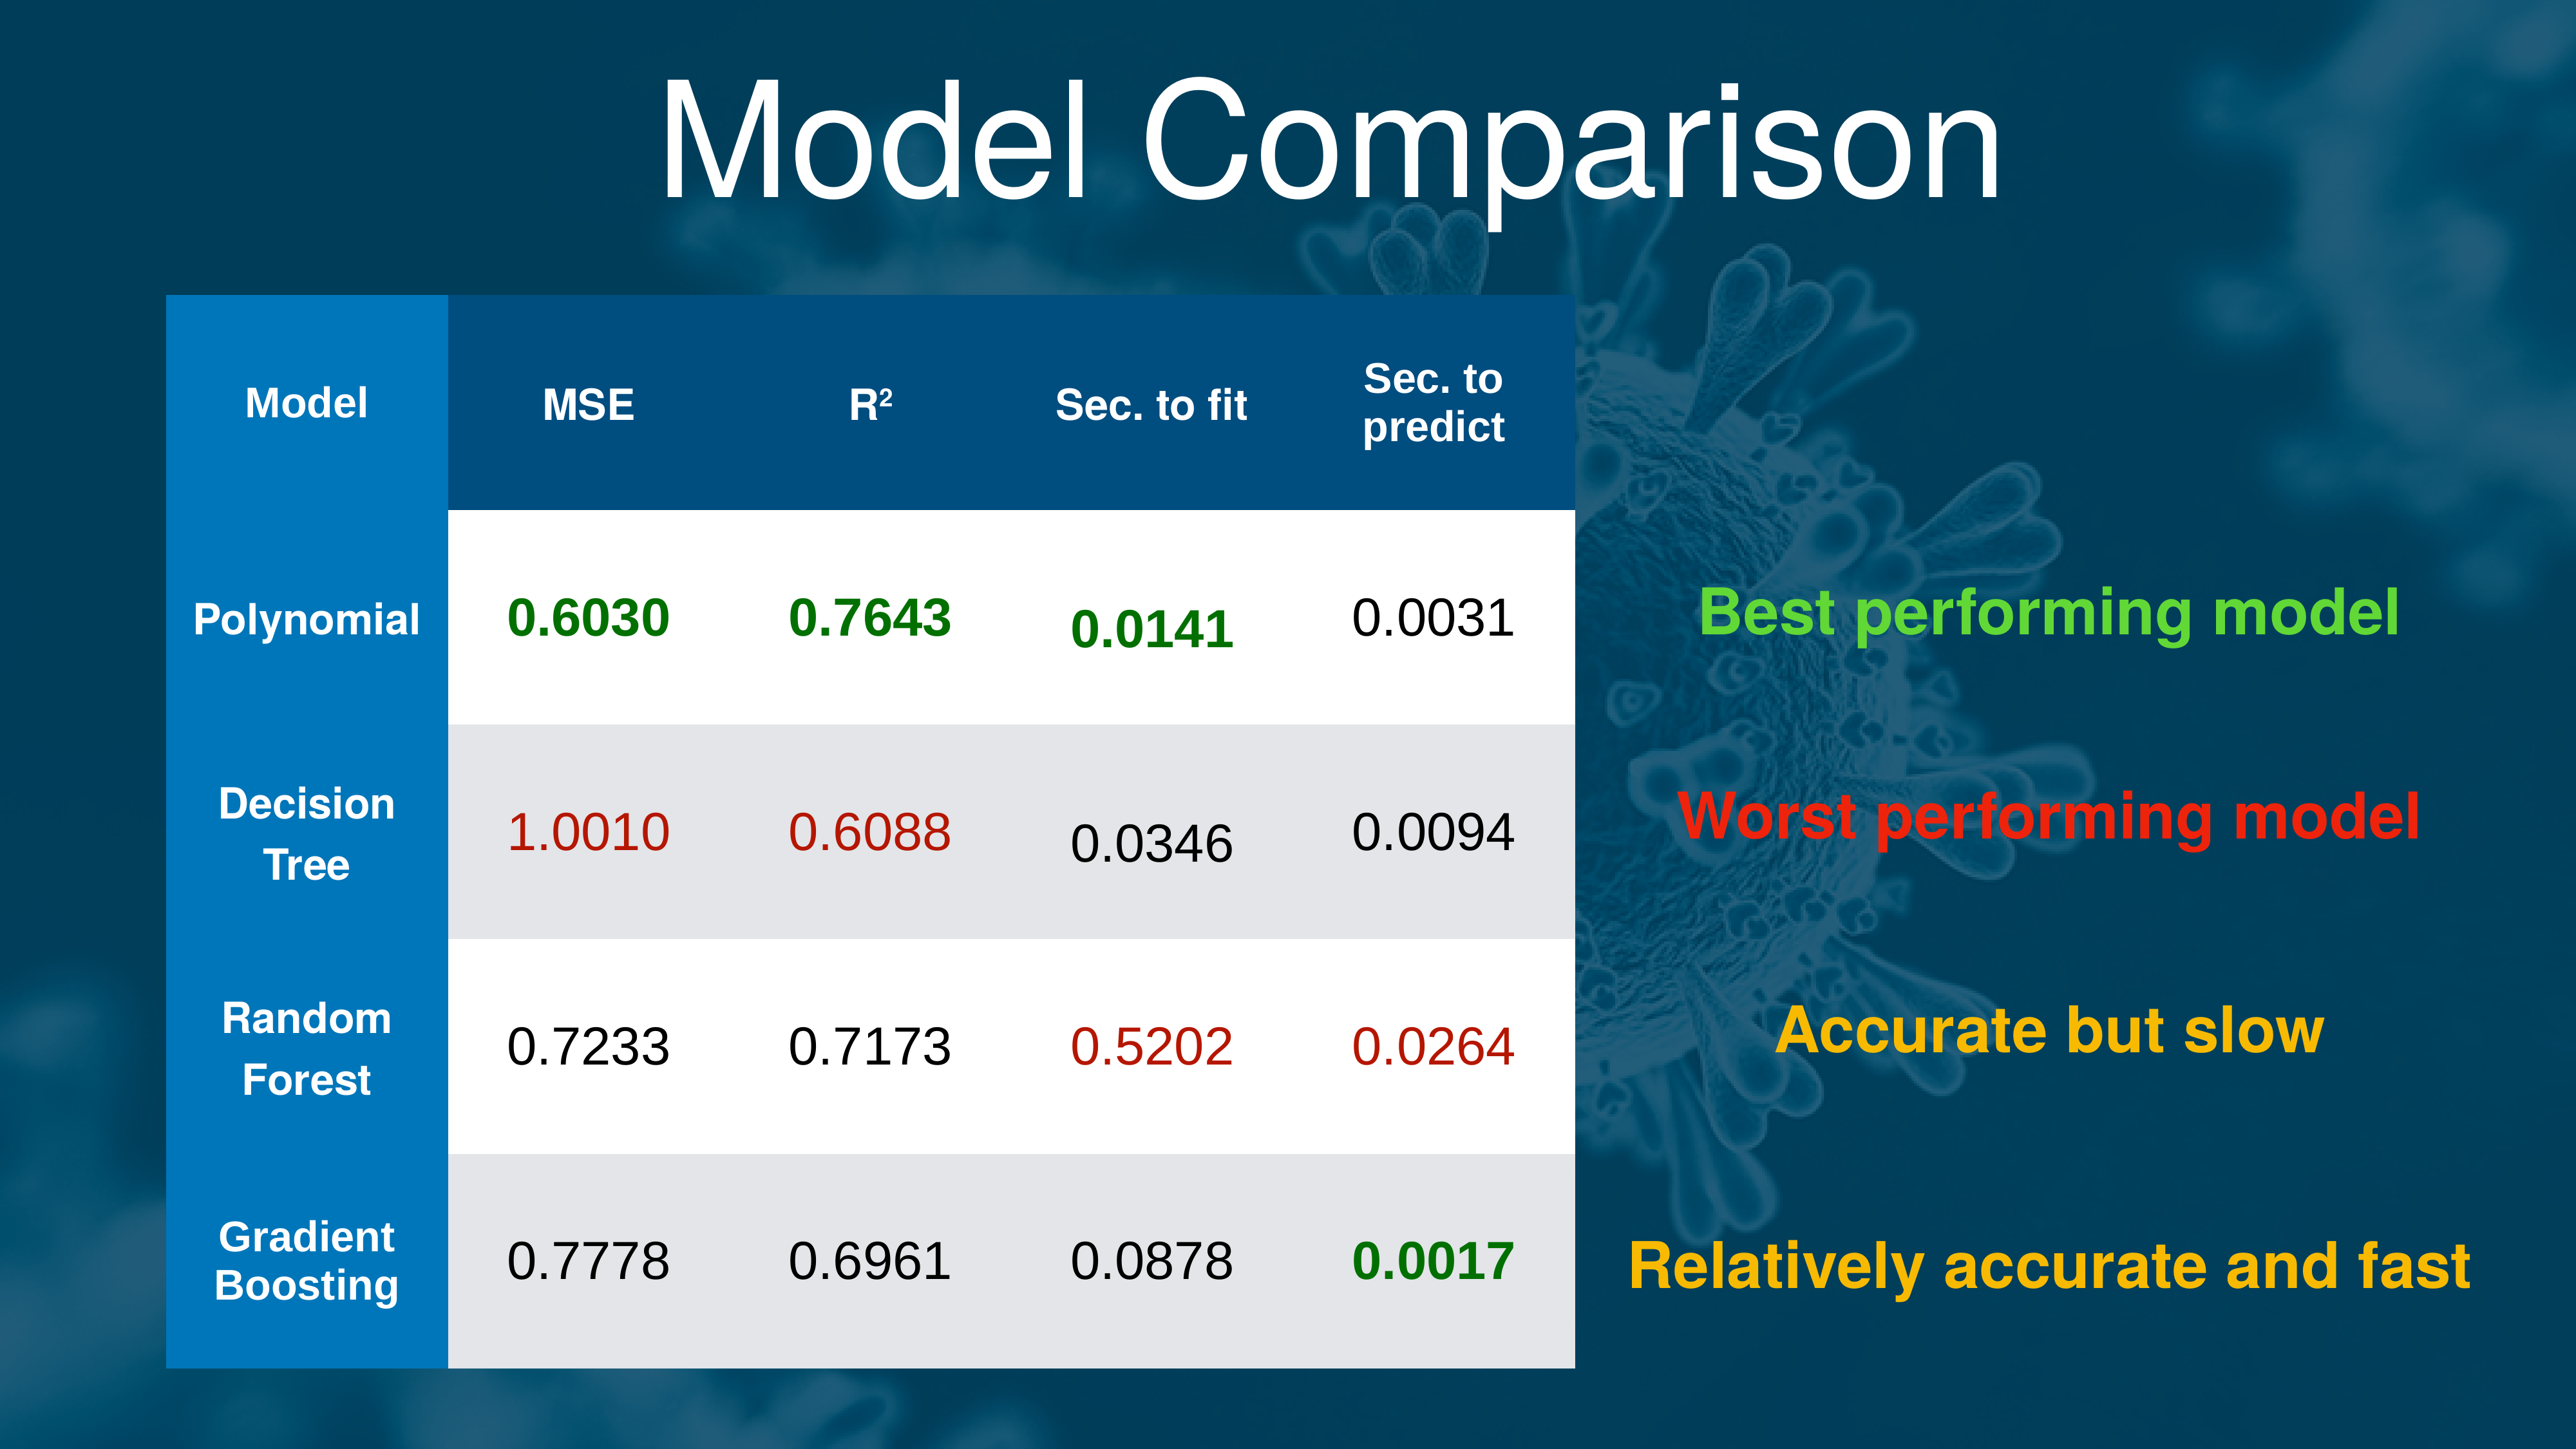

# Model Comparison
| Model | MSE | R2 | Sec. to fit | Sec. to predict |
| --- | --- | --- | --- | --- |
| Polynomial | 0.6030 | 0.7643 | 0.0141 | 0.0031 |
| Decision Tree | 1.0010 | 0.6088 | 0.0346 | 0.0094 |
| Random Forest | 0.7233 | 0.7173 | 0.5202 | 0.0264 |
| Gradient Boosting | 0.7778 | 0.6961 | 0.0878 | 0.0017 |
Best performing model
Worst performing model
Accurate but slow
Relatively accurate and fast